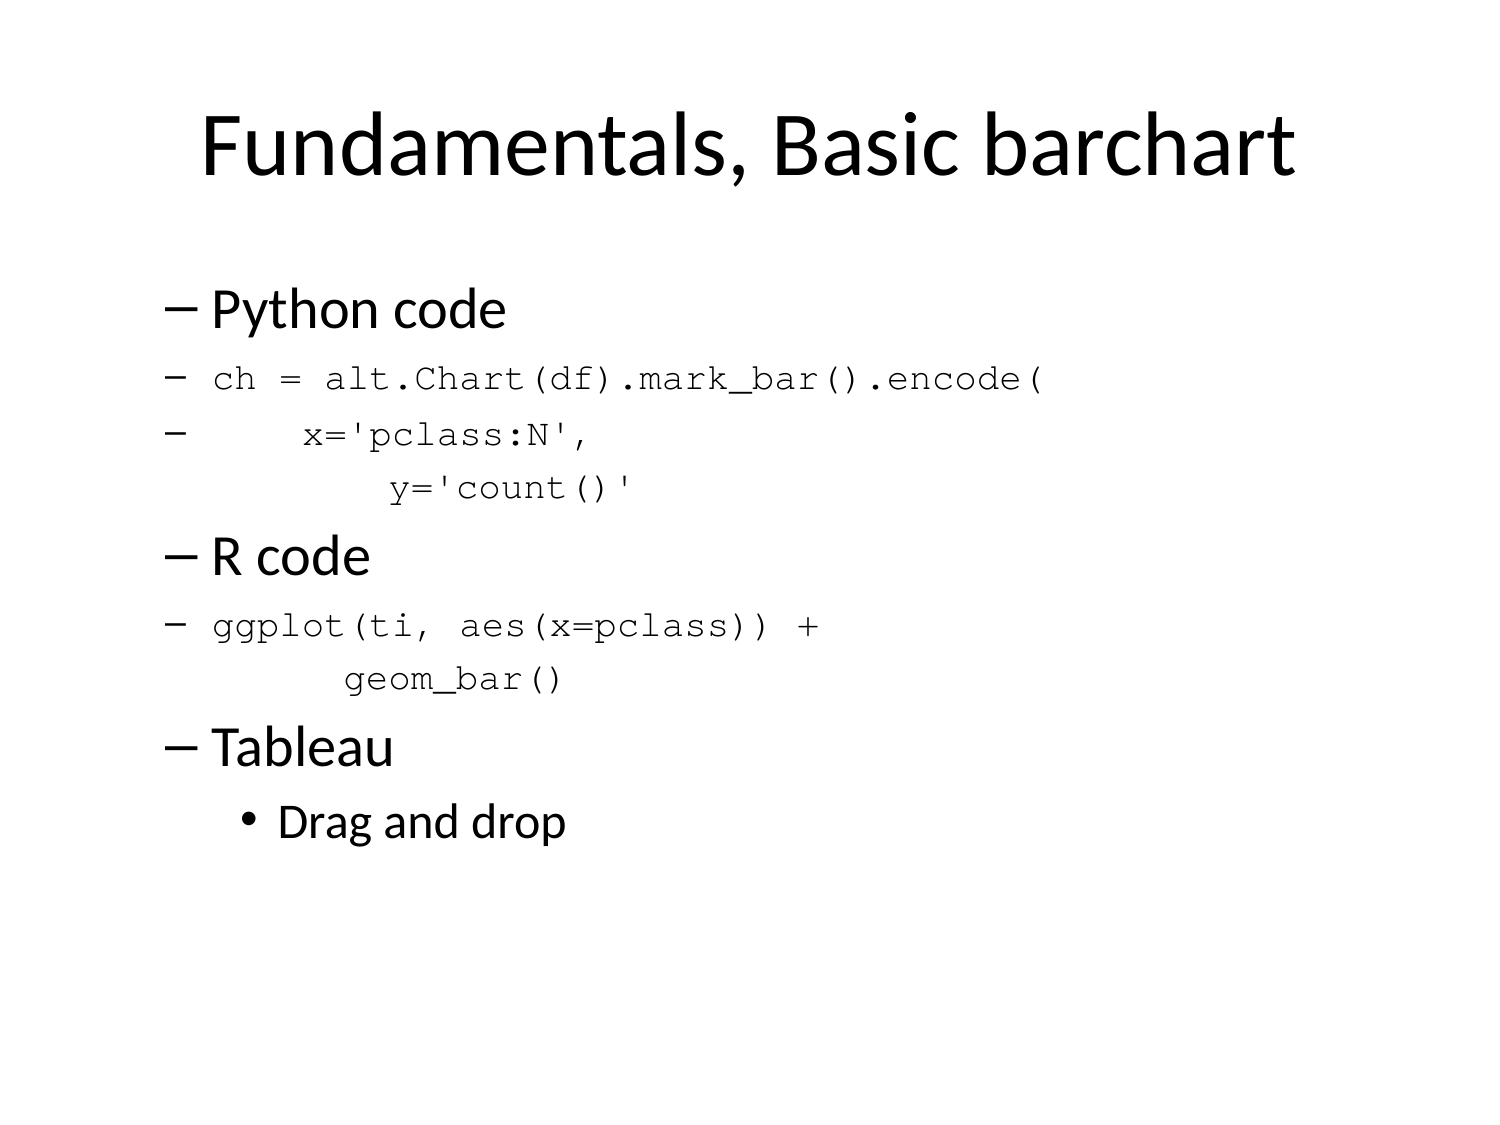

# Fundamentals, Basic barchart
Python code
ch = alt.Chart(df).mark_bar().encode(
    x='pclass:N',
    y='count()'
R code
ggplot(ti, aes(x=pclass)) +
  geom_bar()
Tableau
Drag and drop